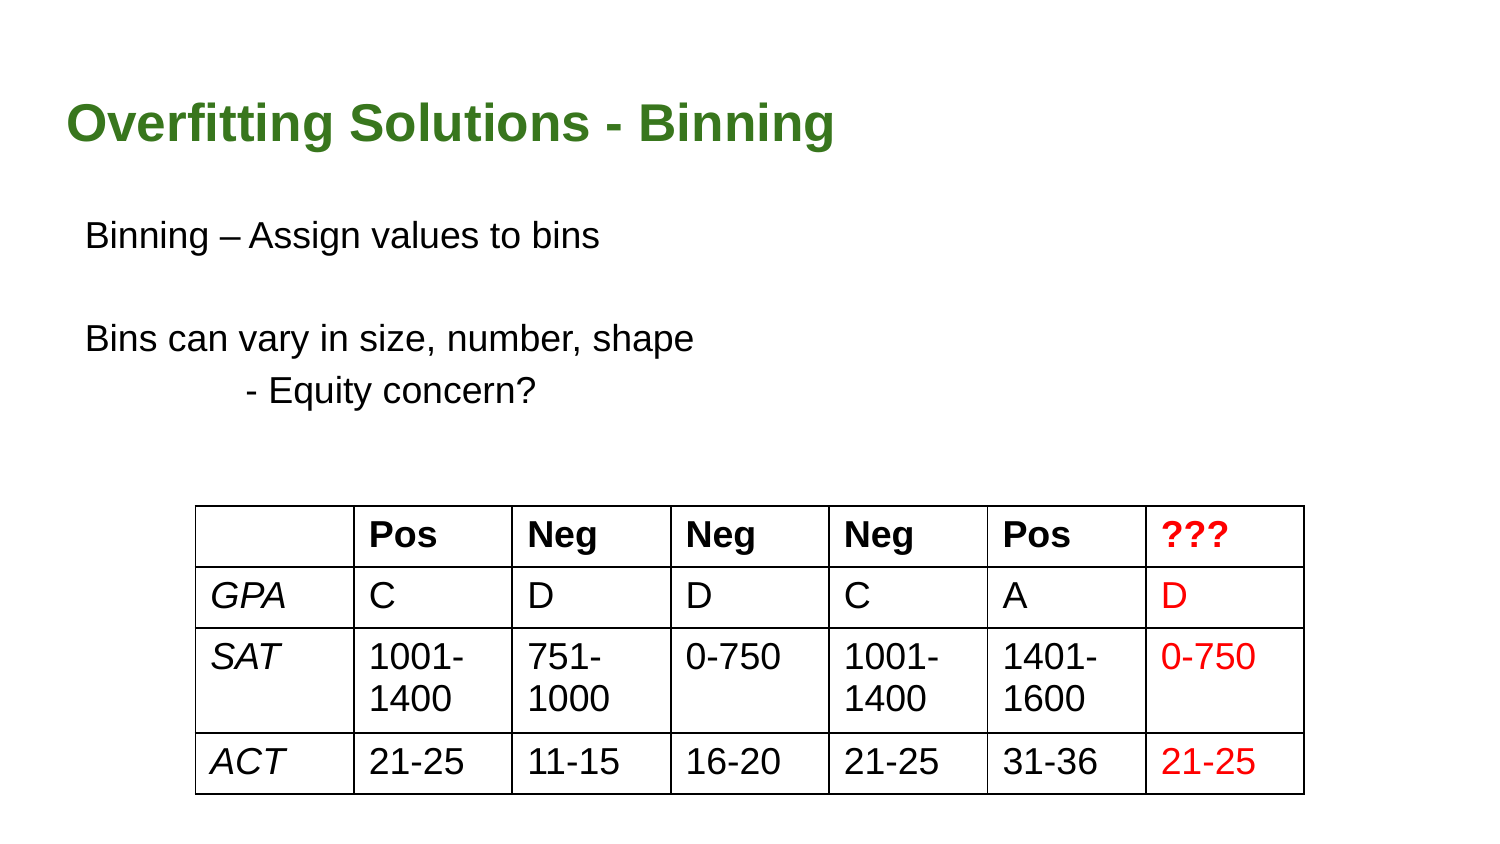

# Overfitting Solutions - Binning
Binning – Assign values to bins

Bins can vary in size, number, shape
	 - Equity concern?
|  | Pos | Neg | Neg | Neg | Pos | ??? |
| --- | --- | --- | --- | --- | --- | --- |
| GPA | C | D | D | C | A | D |
| SAT | 1001-1400 | 751-1000 | 0-750 | 1001-1400 | 1401-1600 | 0-750 |
| ACT | 21-25 | 11-15 | 16-20 | 21-25 | 31-36 | 21-25 |